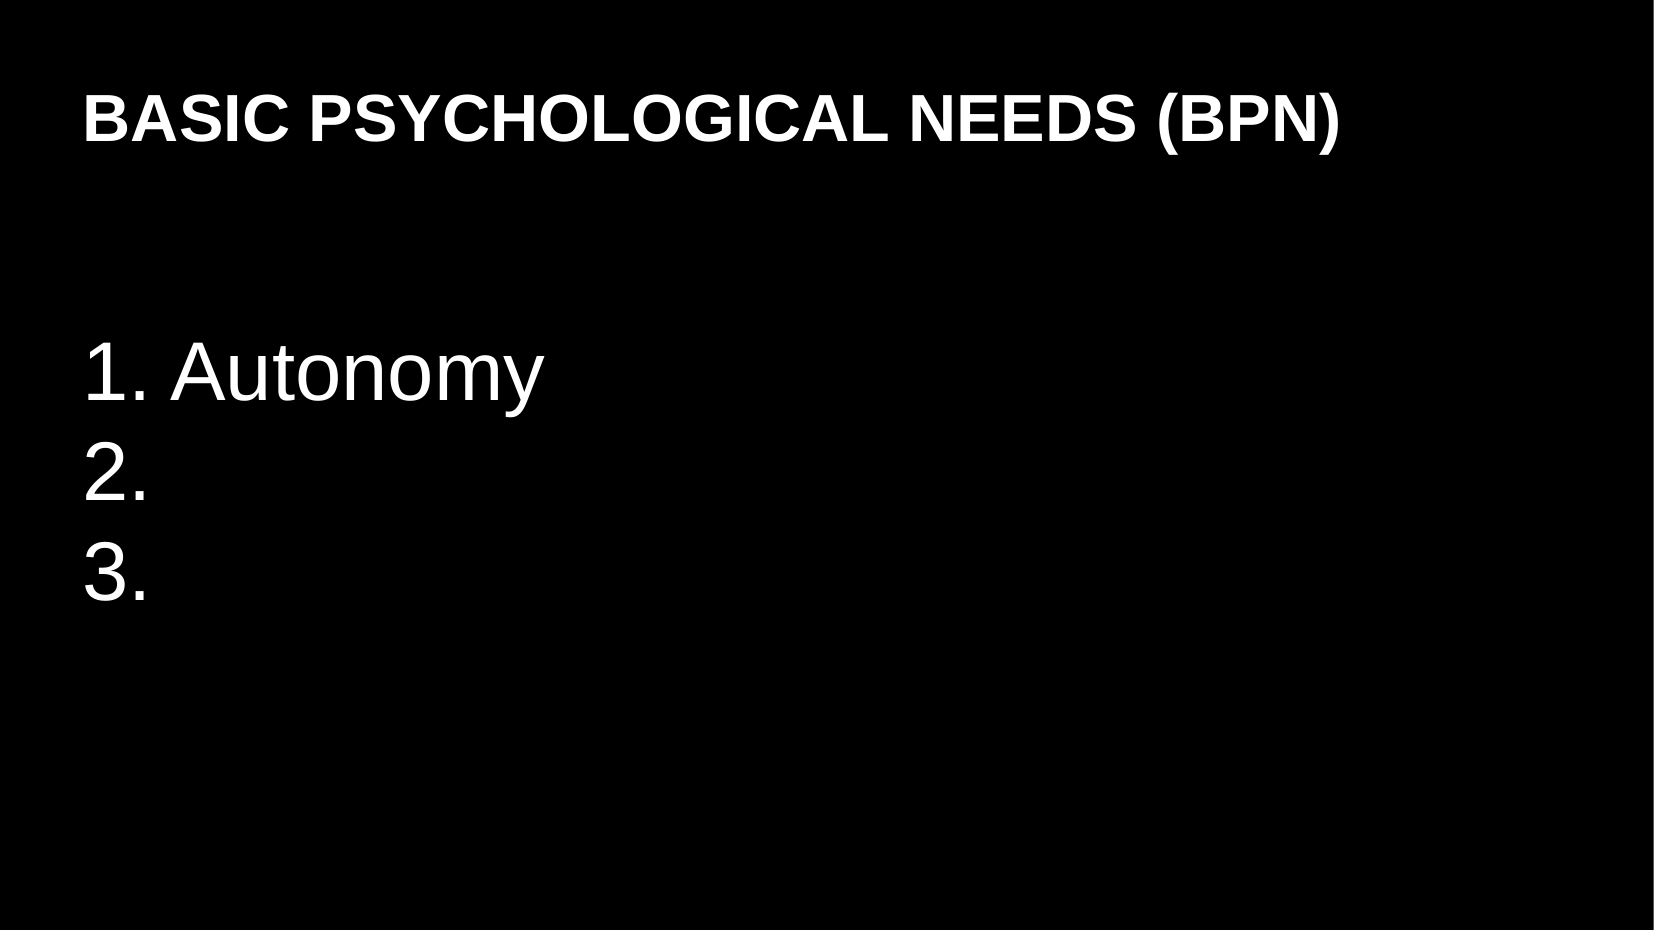

BASIC PSYCHOLOGICAL NEEDS (BPN)
# 1. Autonomy
2.
3.